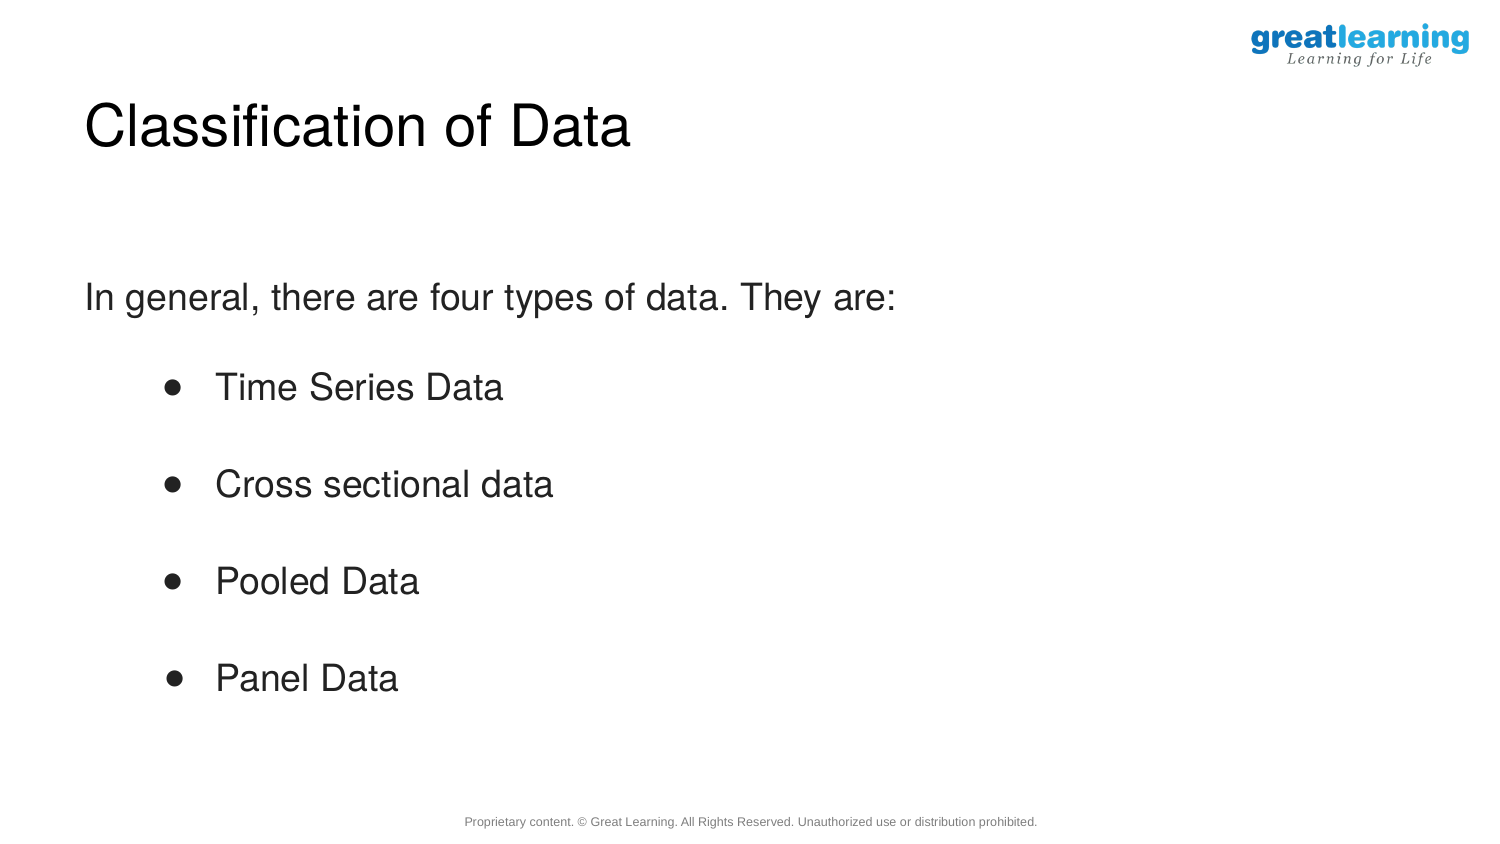

# Classification of Data
In general, there are four types of data. They are:

Time Series Data
Cross sectional data
Pooled Data
Panel Data